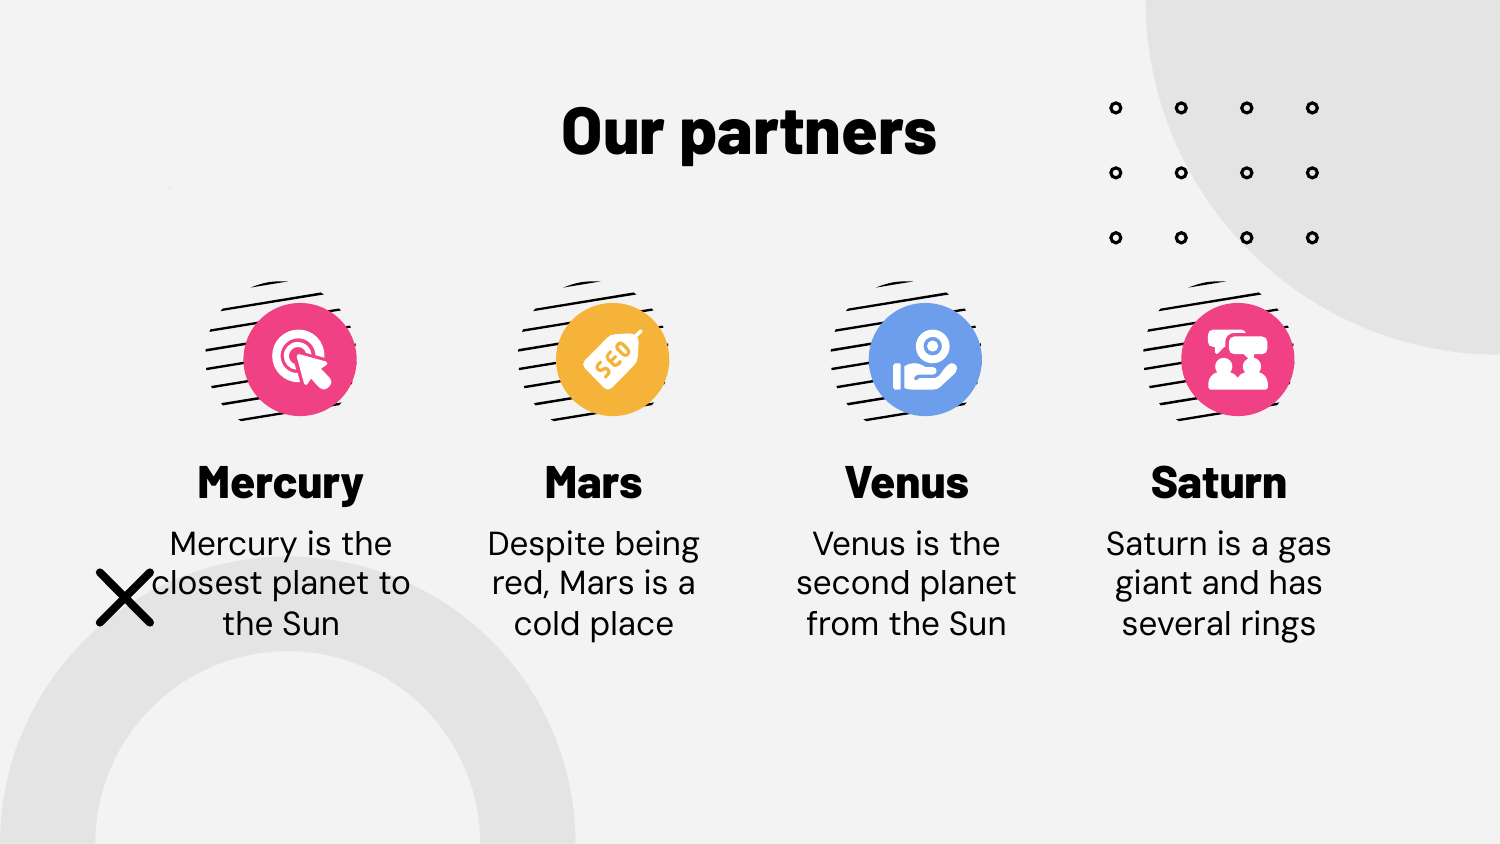

# Our partners

Mercury
Mars
Venus
Saturn
Saturn is a gas giant and has several rings
Mercury is the closest planet to the Sun
Despite being red, Mars is a cold place
Venus is the second planet from the Sun